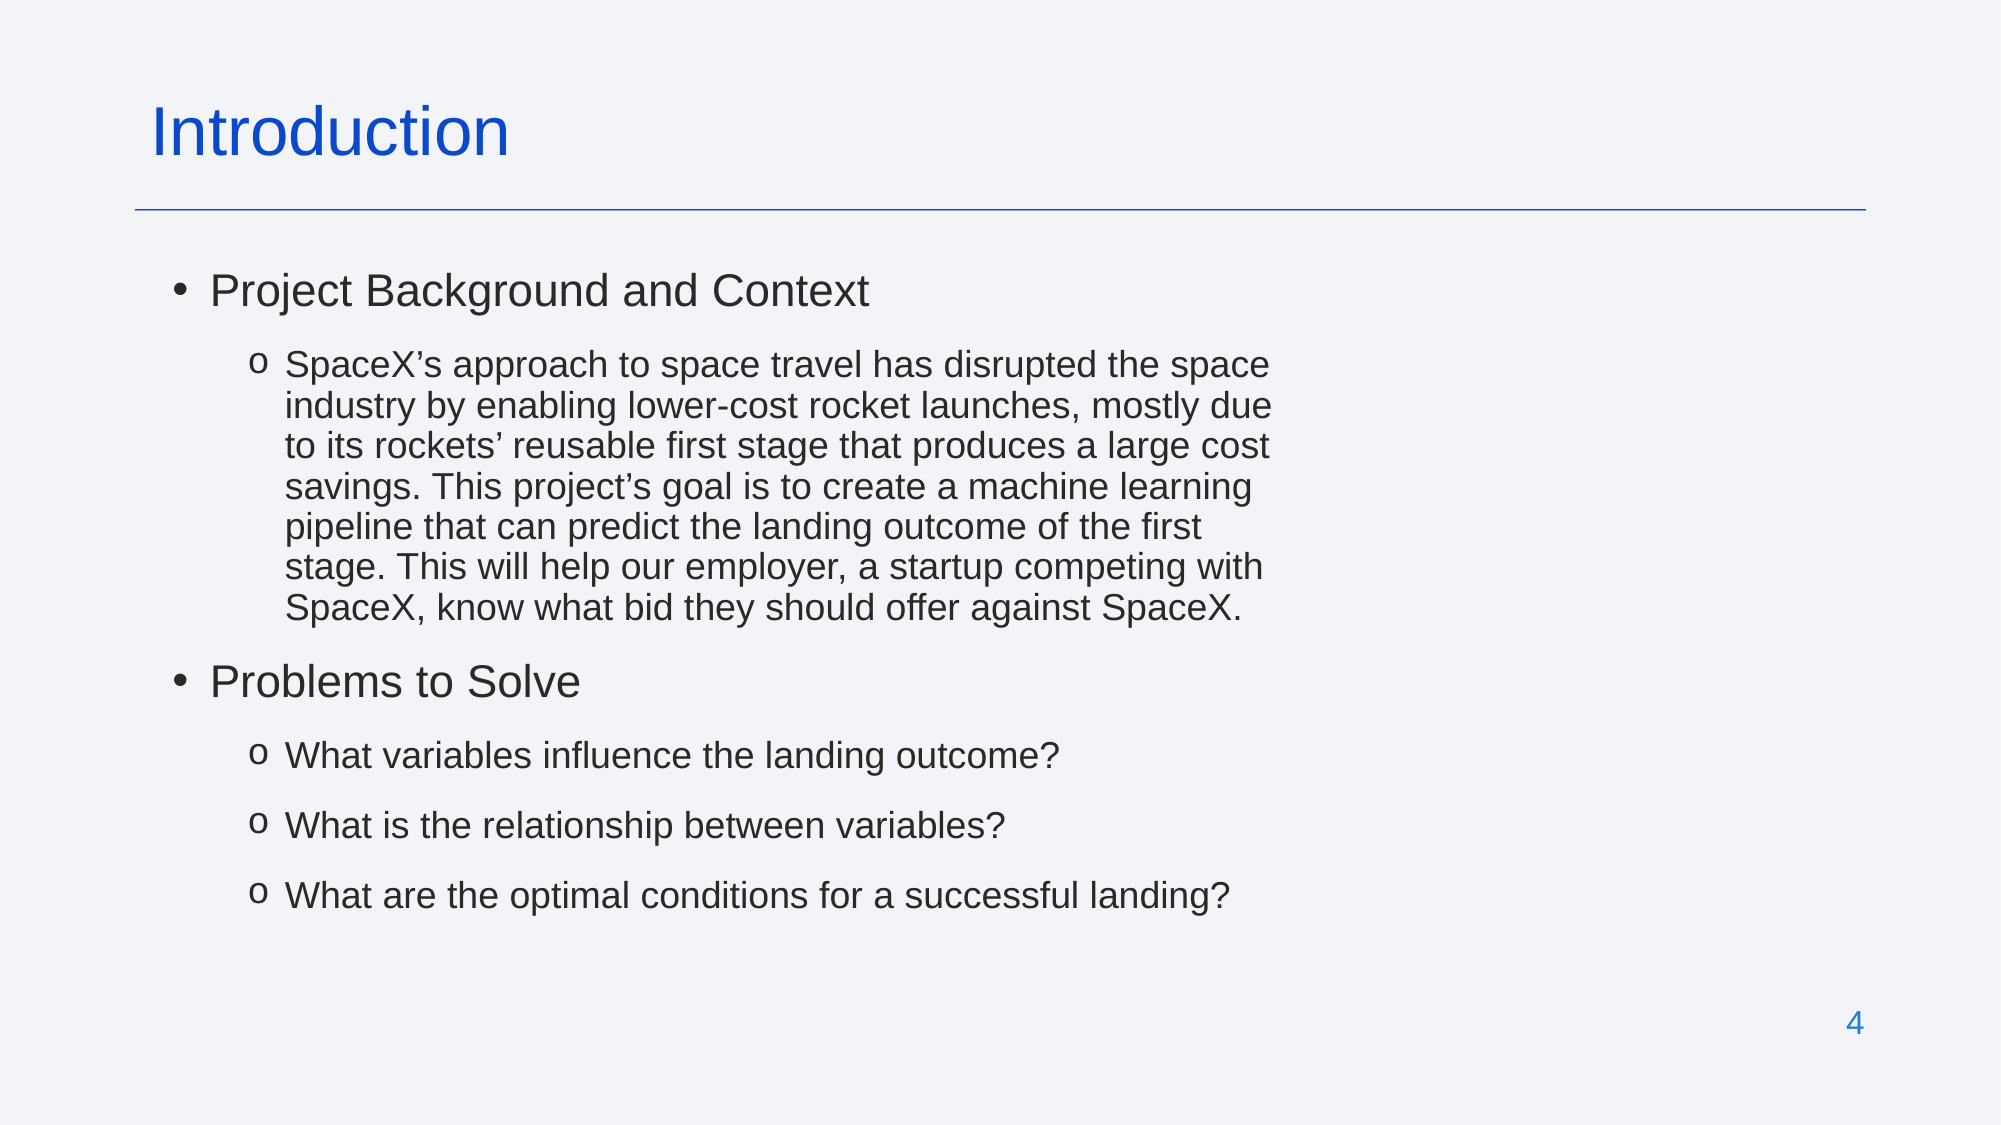

Introduction
Project Background and Context
SpaceX’s approach to space travel has disrupted the space industry by enabling lower-cost rocket launches, mostly due to its rockets’ reusable first stage that produces a large cost savings. This project’s goal is to create a machine learning pipeline that can predict the landing outcome of the first stage. This will help our employer, a startup competing with SpaceX, know what bid they should offer against SpaceX.
Problems to Solve
What variables influence the landing outcome?
What is the relationship between variables?
What are the optimal conditions for a successful landing?
4